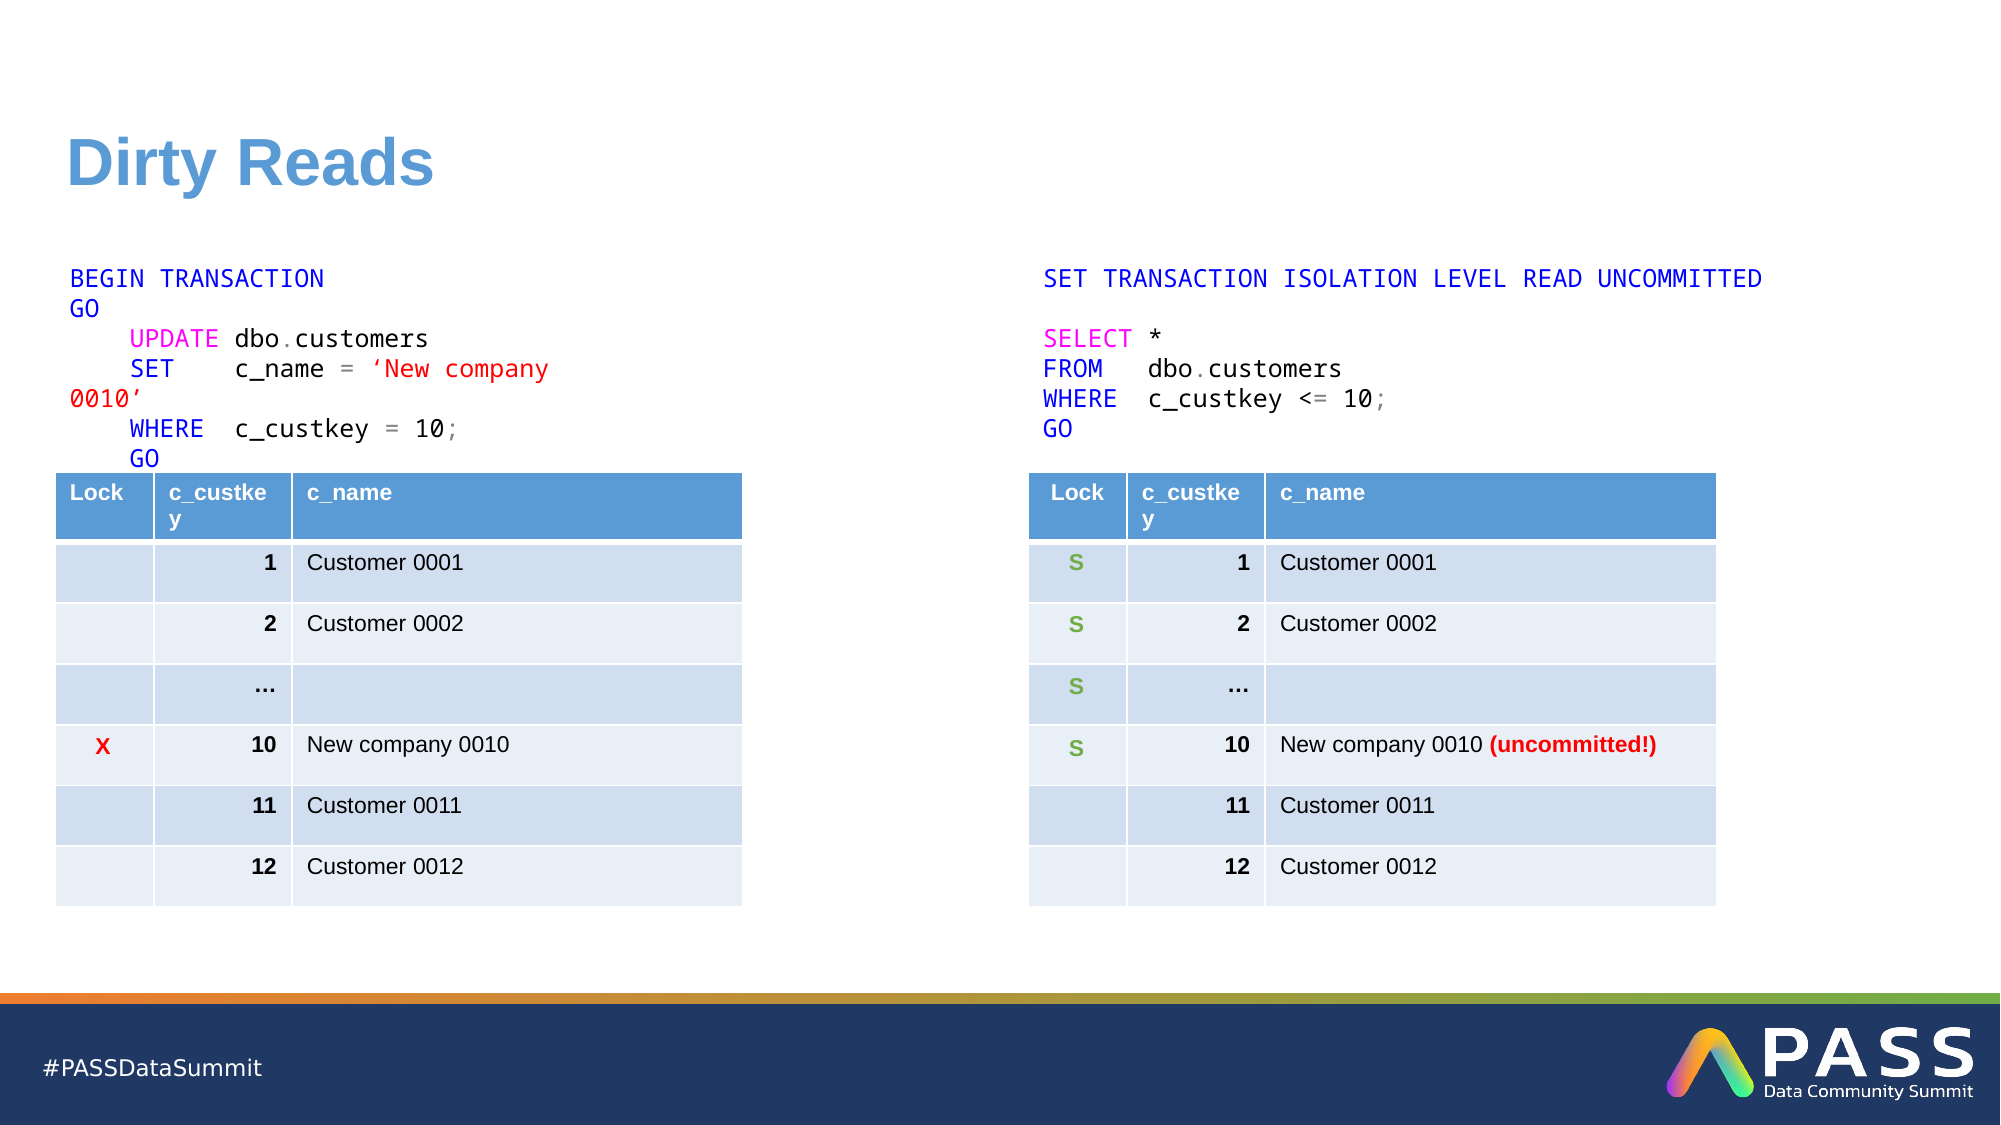

# Dirty Reads
BEGIN TRANSACTION
GO
    UPDATE dbo.customers
    SET    c_name = ‘New company 0010’
    WHERE  c_custkey = 10;
    GO
SET TRANSACTION ISOLATION LEVEL READ UNCOMMITTED

SELECT *
FROM   dbo.customers
WHERE  c_custkey <= 10;
GO
| Lock | c\_custkey | c\_name |
| --- | --- | --- |
|  | 1 | Customer 0001 |
|  | 2 | Customer 0002 |
|  | … |  |
|  | 10 | New company 0010 |
|  | 11 | Customer 0011 |
|  | 12 | Customer 0012 |
| Lock | c\_custkey | c\_name |
| --- | --- | --- |
|  | 1 | Customer 0001 |
|  | 2 | Customer 0002 |
|  | … |  |
|  | 10 | New company 0010 (uncommitted!) |
|  | 11 | Customer 0011 |
|  | 12 | Customer 0012 |
S
S
S
X
S